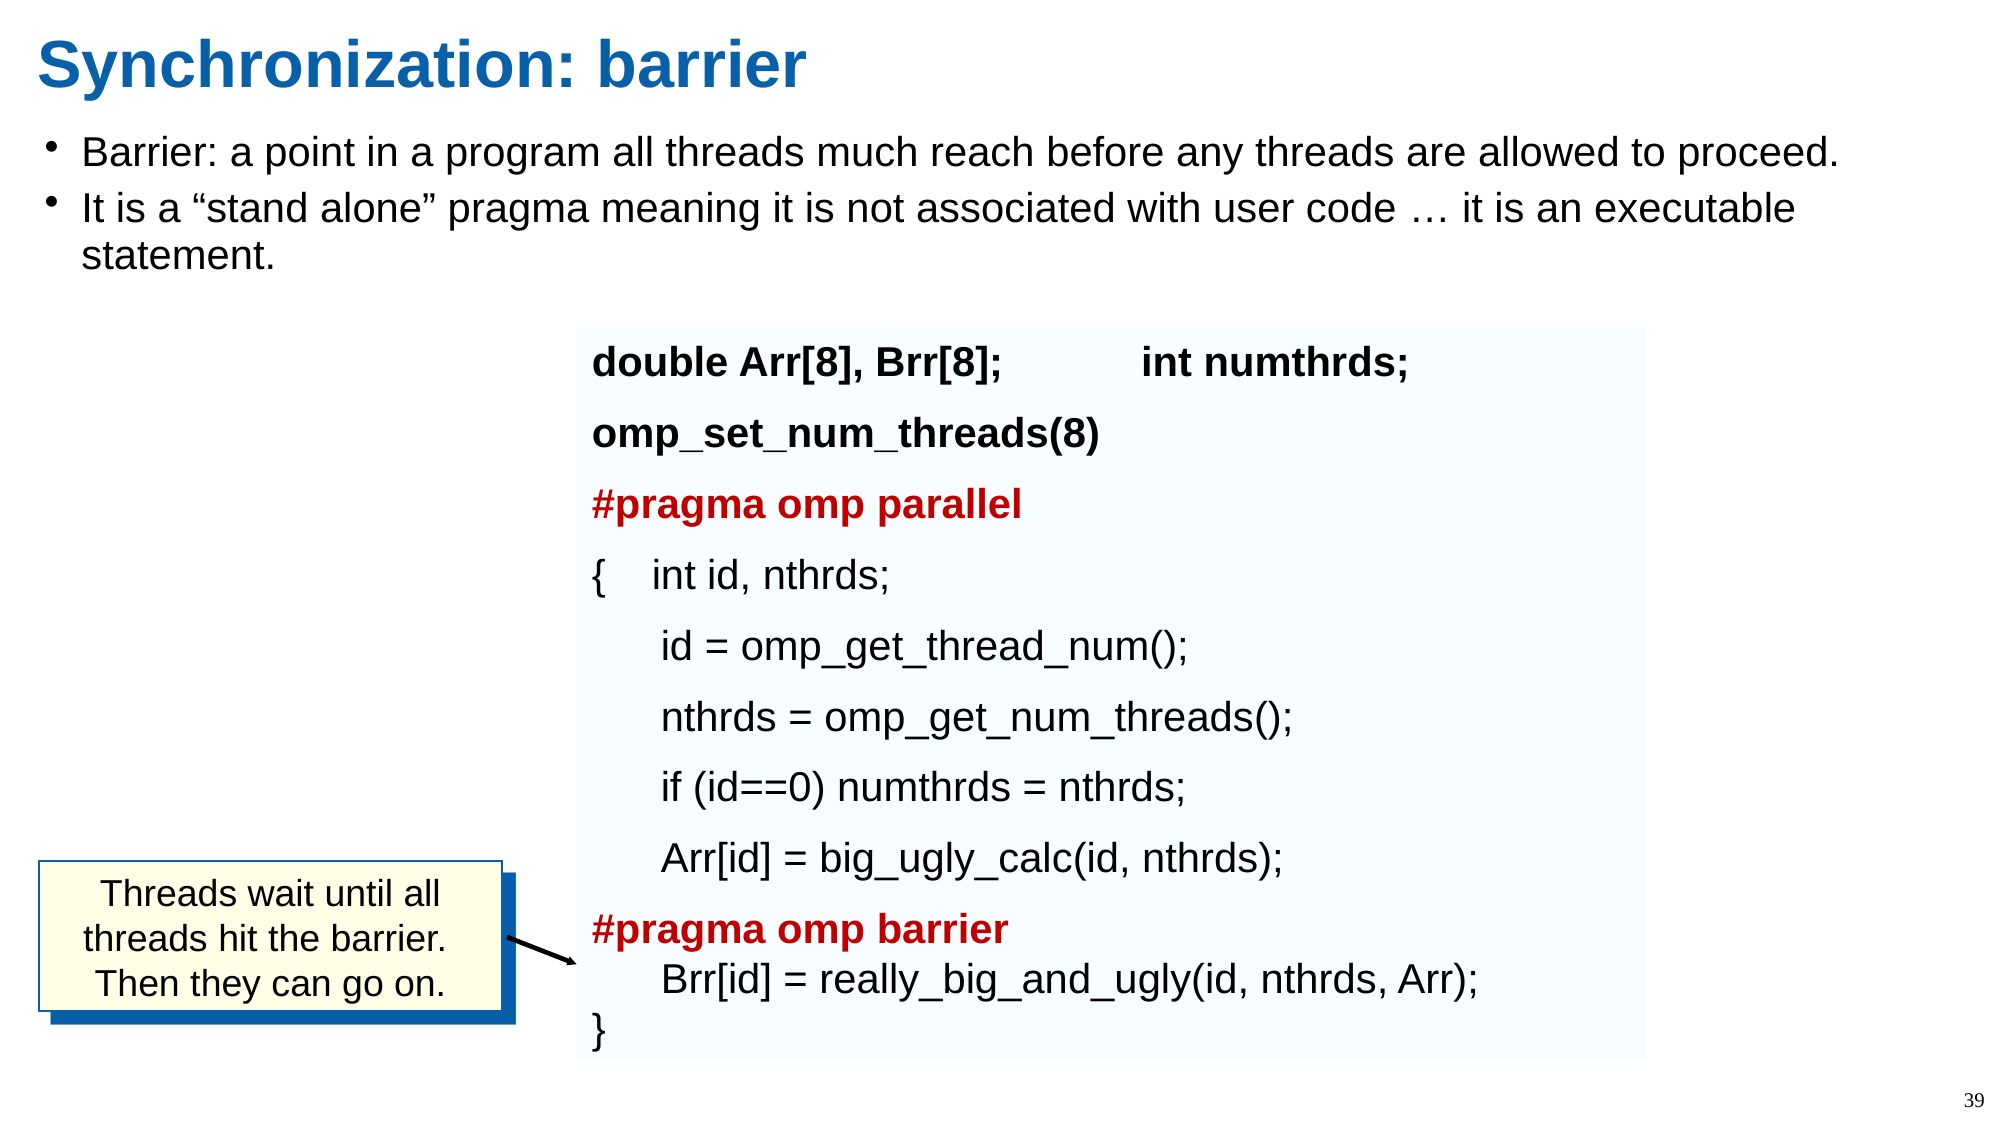

# Synchronization: barrier
Barrier: a point in a program all threads much reach before any threads are allowed to proceed.
It is a “stand alone” pragma meaning it is not associated with user code … it is an executable statement.
double Arr[8], Brr[8];            int numthrds;
omp_set_num_threads(8)
#pragma omp parallel
{    int id, nthrds;
      id = omp_get_thread_num();
      nthrds = omp_get_num_threads();
      if (id==0) numthrds = nthrds;
      Arr[id] = big_ugly_calc(id, nthrds);
#pragma omp barrier
      Brr[id] = really_big_and_ugly(id, nthrds, Arr);
}
Threads wait until all threads hit the barrier.  Then they can go on.

39